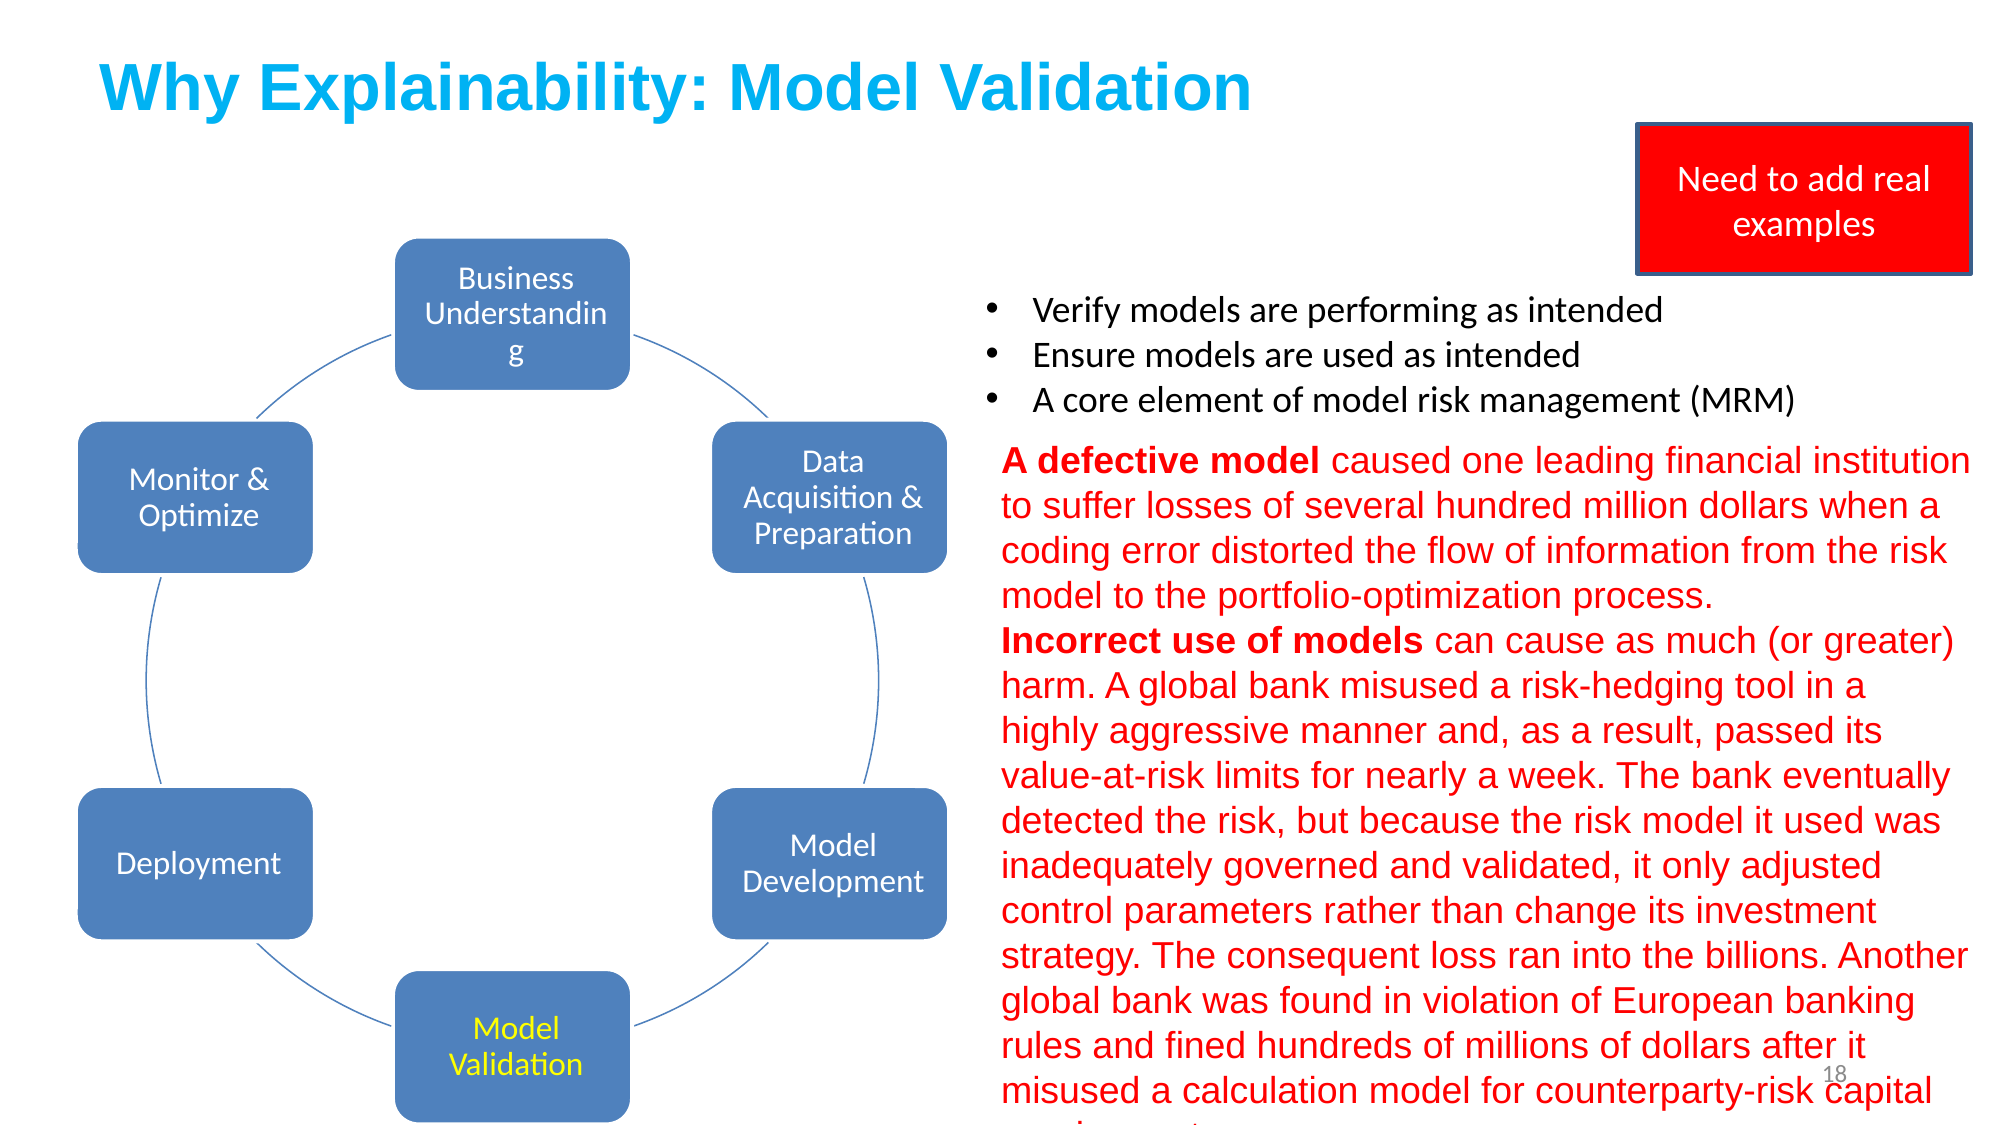

# Why Explainability: Model Validation
Need to add real examples
Business Understanding
Data Acquisition & Preparation
Model Development
Model Validation
Deployment
Monitor & Optimize
Verify models are performing as intended
Ensure models are used as intended
A core element of model risk management (MRM)
A defective model caused one leading financial institution to suffer losses of several hundred million dollars when a coding error distorted the flow of information from the risk model to the portfolio-optimization process.
Incorrect use of models can cause as much (or greater) harm. A global bank misused a risk-hedging tool in a highly aggressive manner and, as a result, passed its value-at-risk limits for nearly a week. The bank eventually detected the risk, but because the risk model it used was inadequately governed and validated, it only adjusted control parameters rather than change its investment strategy. The consequent loss ran into the billions. Another global bank was found in violation of European banking rules and fined hundreds of millions of dollars after it misused a calculation model for counterparty-risk capital requirements
18